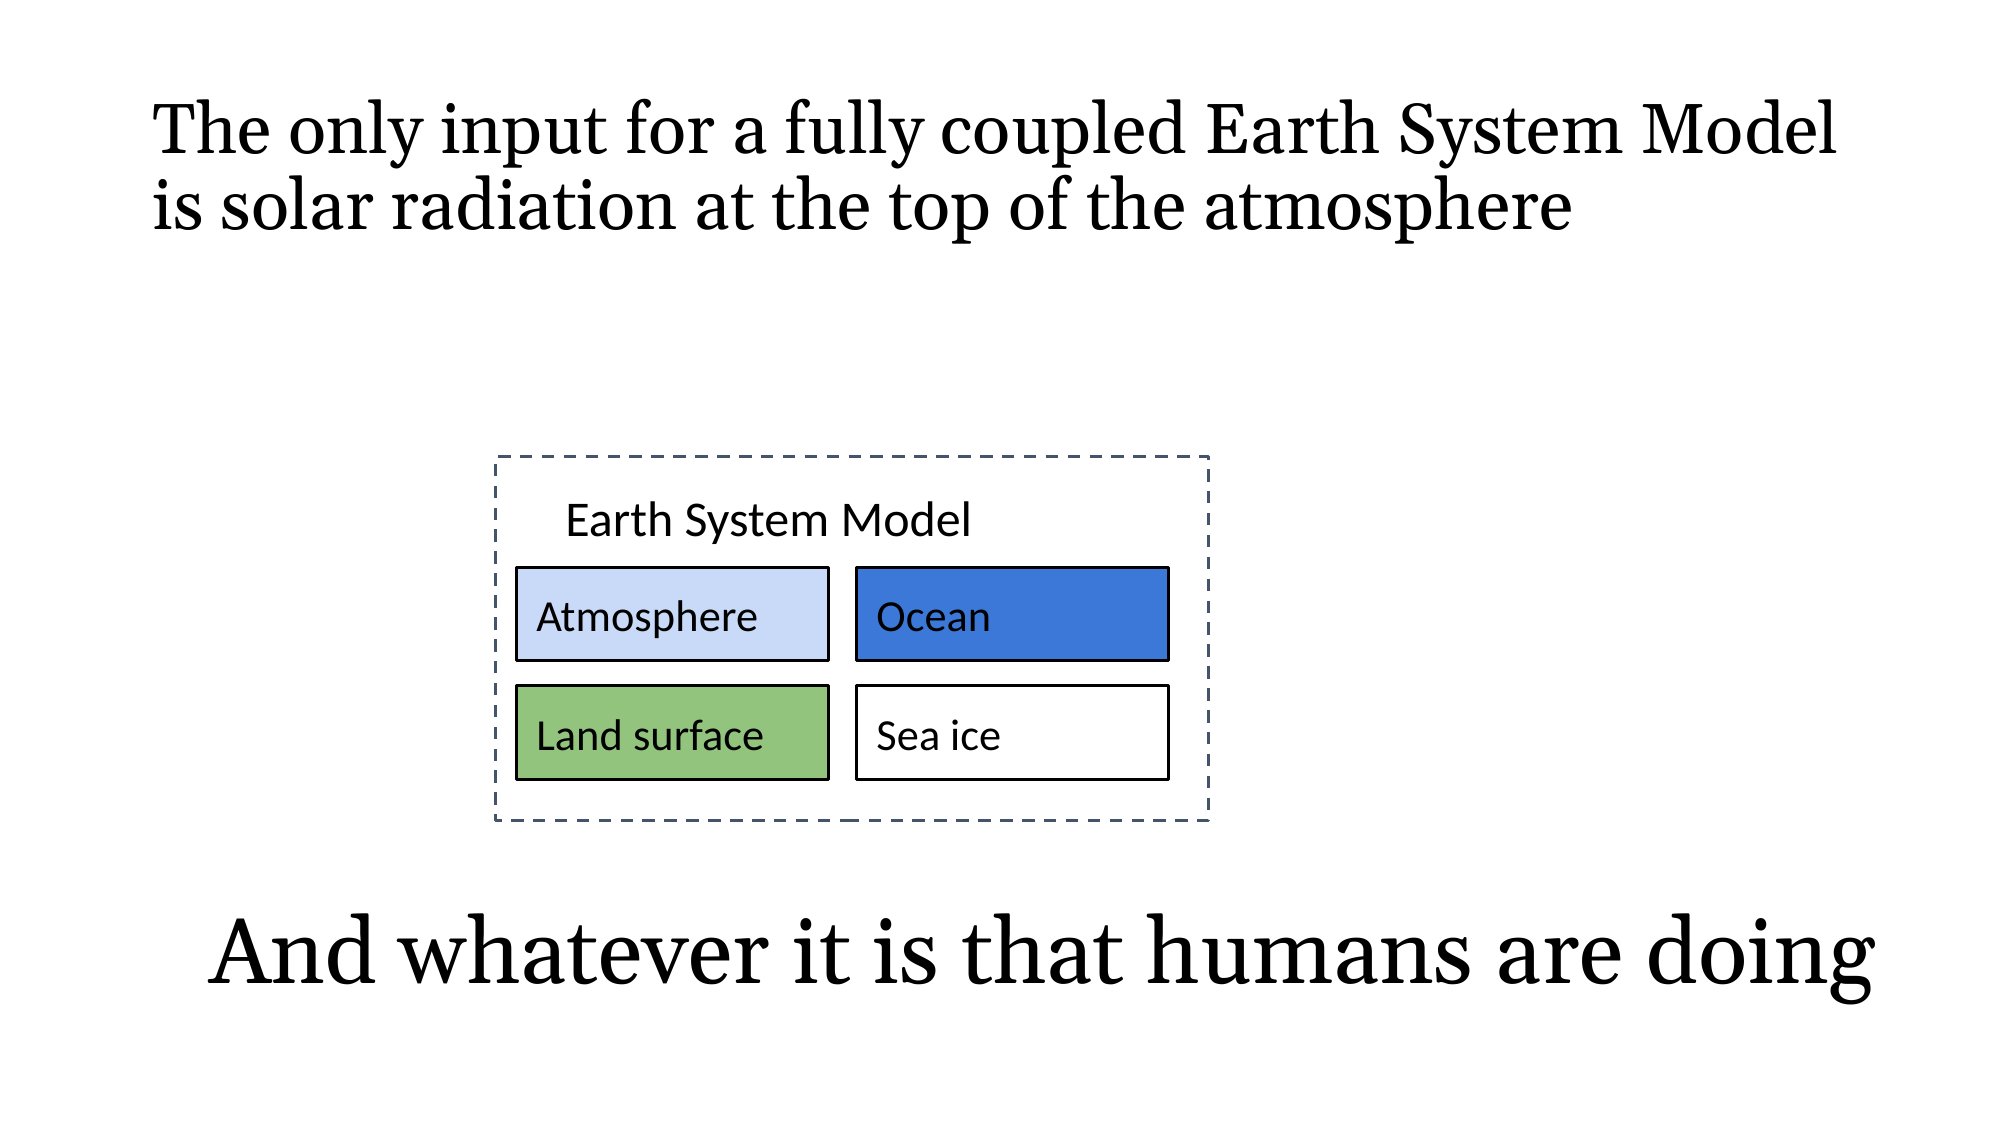

# The only input for a fully coupled Earth System Model is solar radiation at the top of the atmosphere

Earth System Model
Atmosphere
Ocean
Land surface
Sea ice
And whatever it is that humans are doing